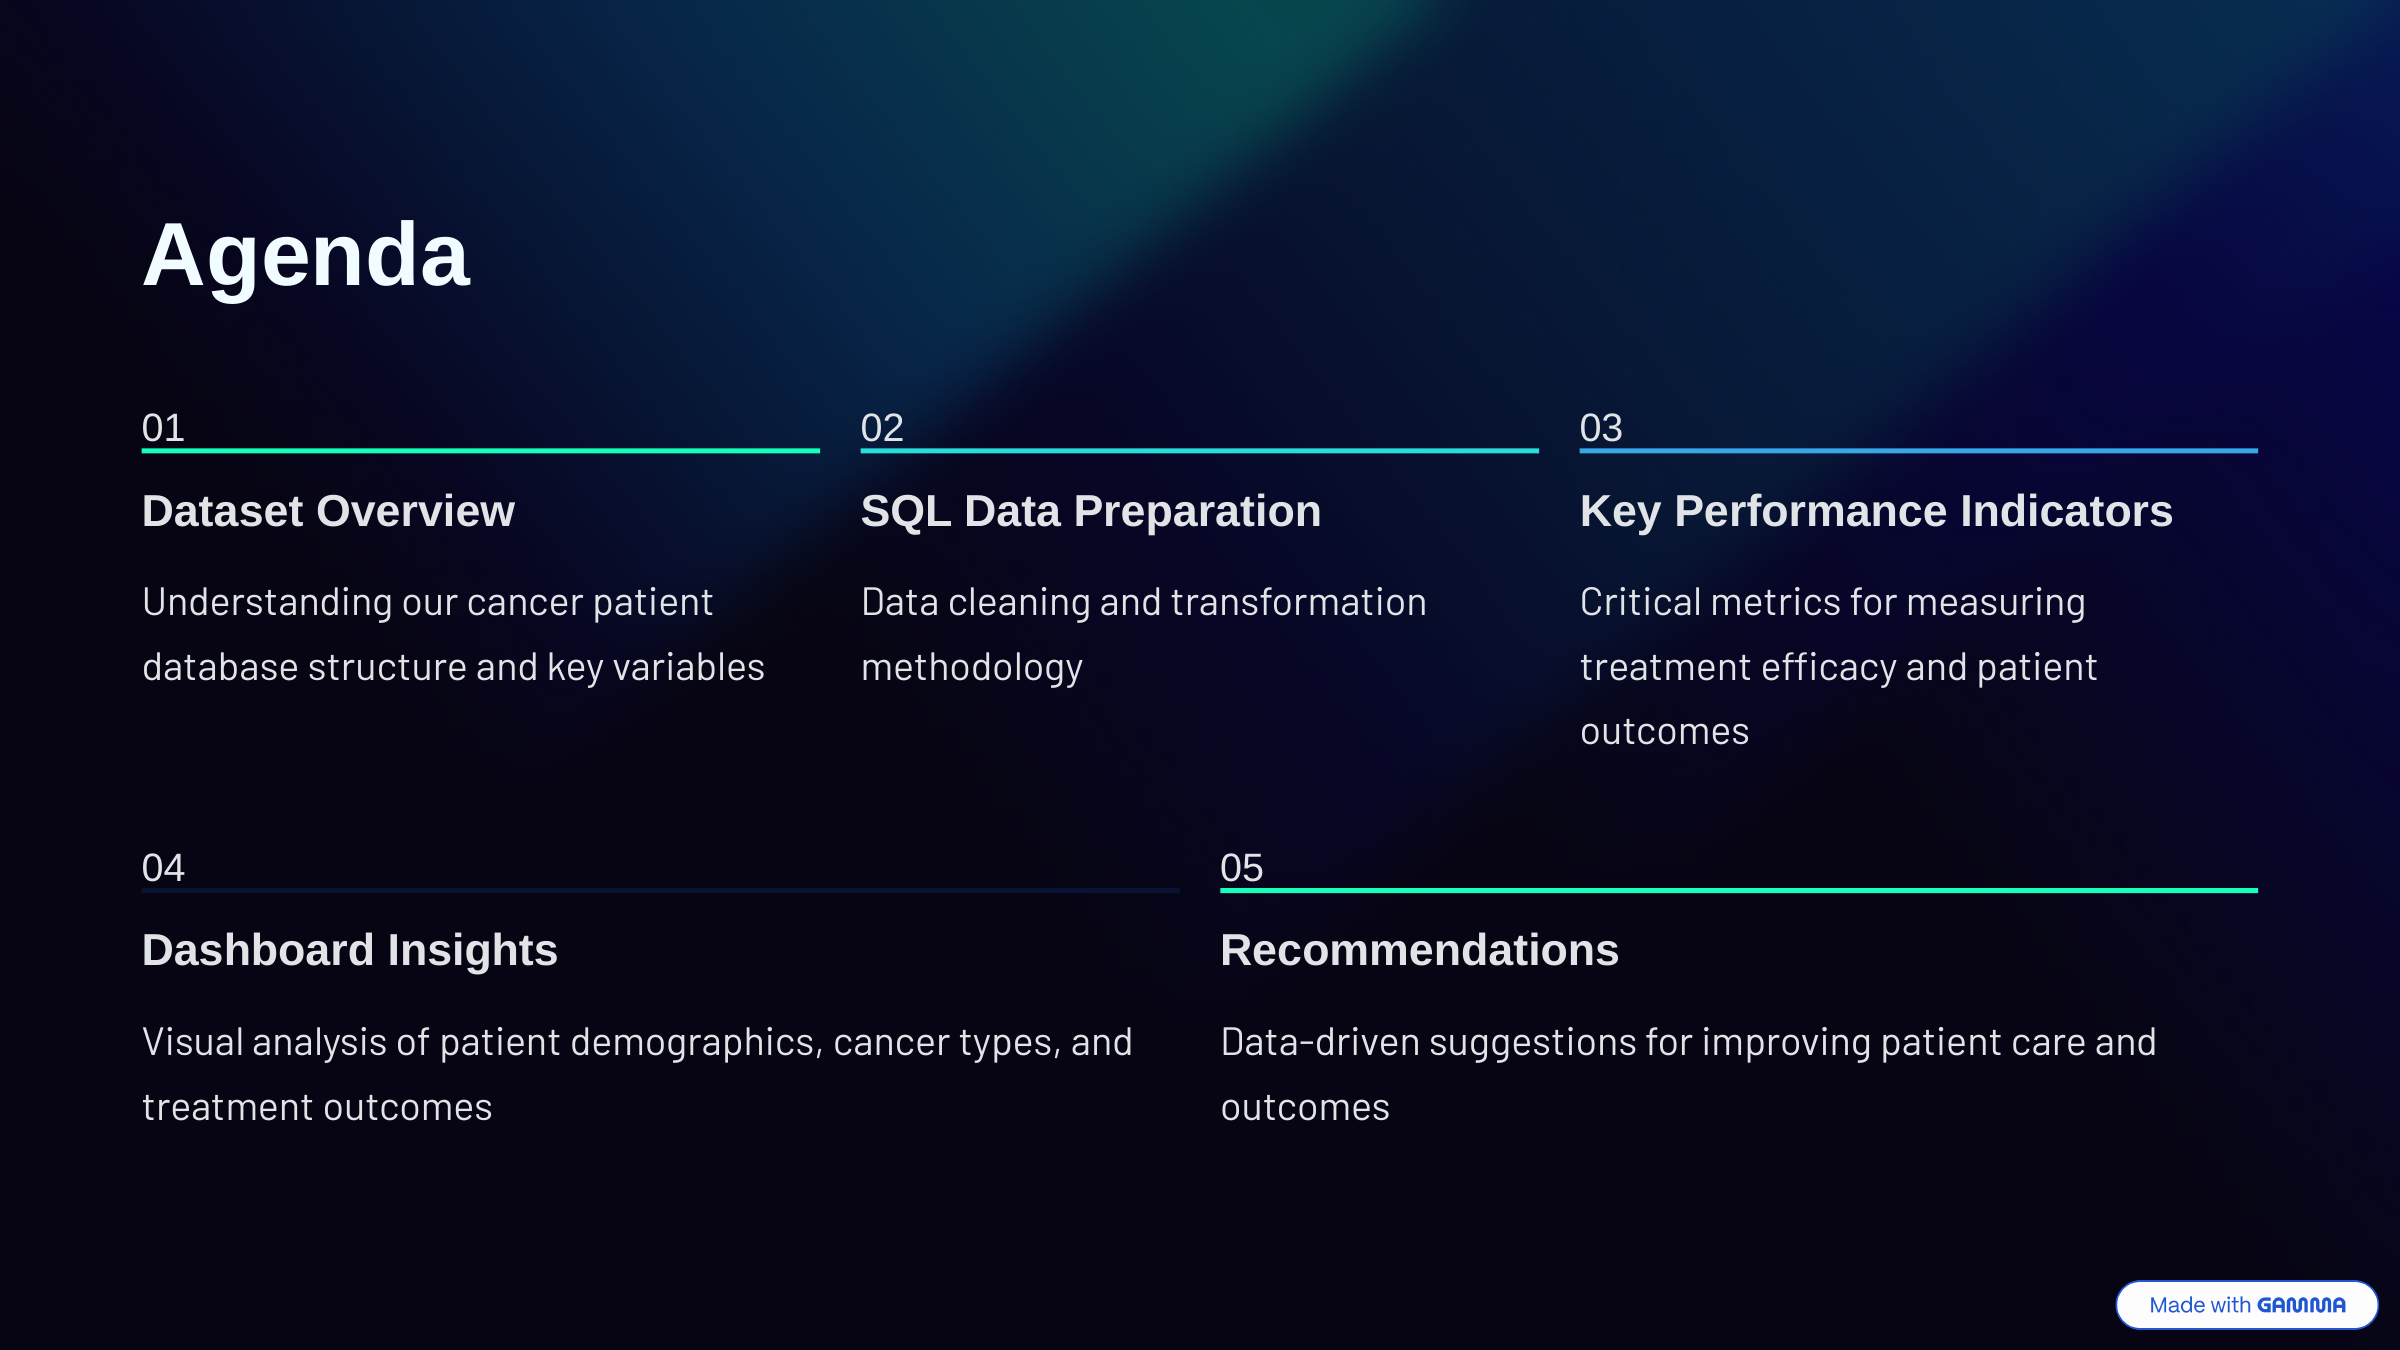

Agenda
01
02
03

Dataset Overview
SQL Data Preparation
Key Performance Indicators
Understanding our cancer patient database structure and key variables
Data cleaning and transformation methodology
Critical metrics for measuring treatment efficacy and patient outcomes
04
05

Dashboard Insights
Recommendations
Visual analysis of patient demographics, cancer types, and treatment outcomes
Data-driven suggestions for improving patient care and outcomes